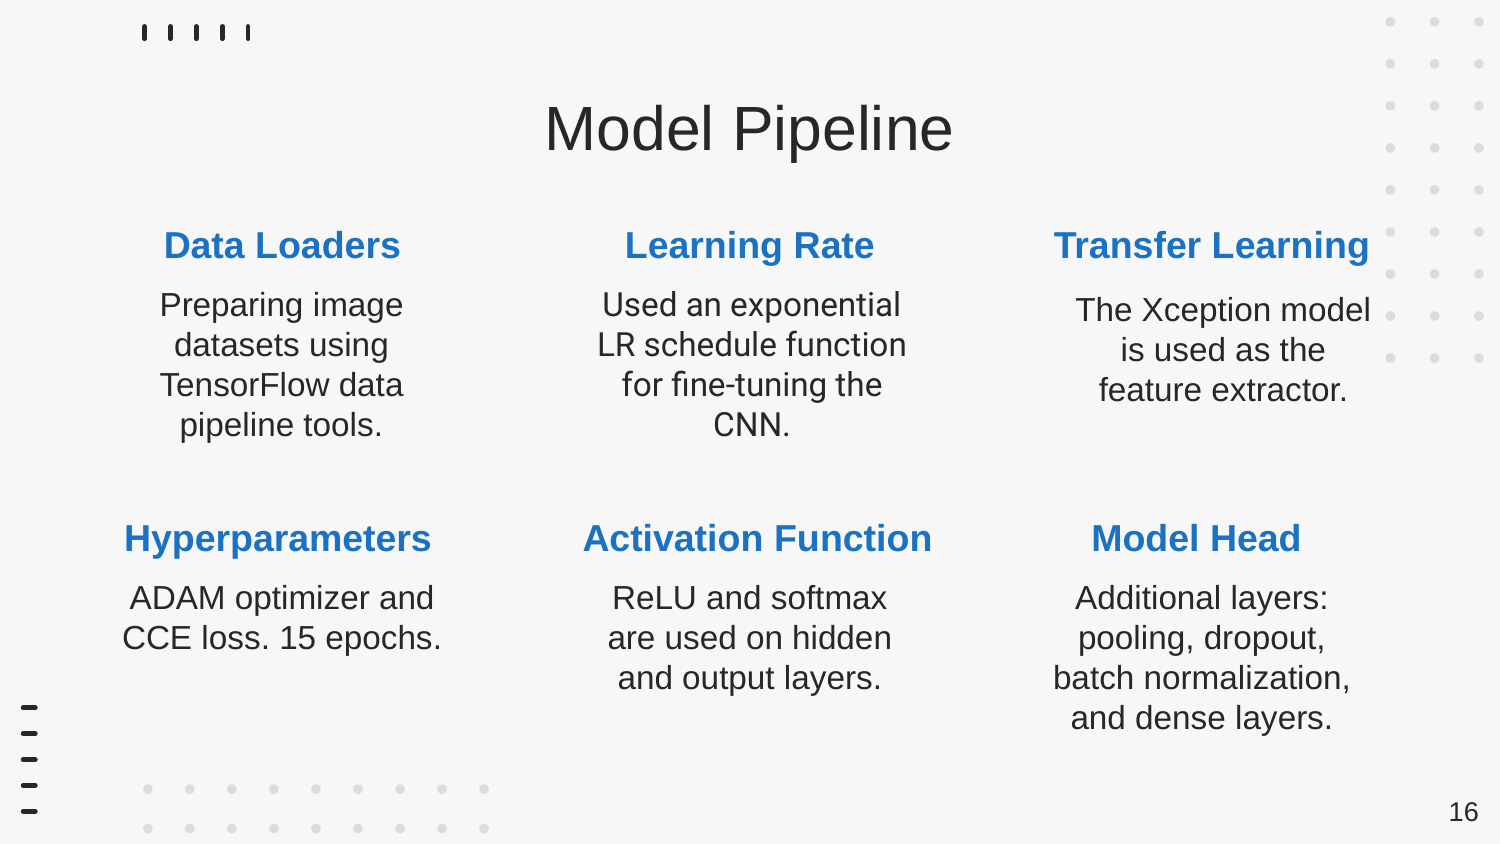

# Model Pipeline
Data Loaders
Learning Rate
Transfer Learning
Used an exponential LR schedule function for fine-tuning the CNN.
Preparing image datasets using TensorFlow data pipeline tools.
The Xception model is used as the feature extractor.
 Hyperparameters
Activation Function
Model Head
ADAM optimizer and CCE loss. 15 epochs.
ReLU and softmax are used on hidden and output layers.
Additional layers: pooling, dropout, batch normalization, and dense layers.
16